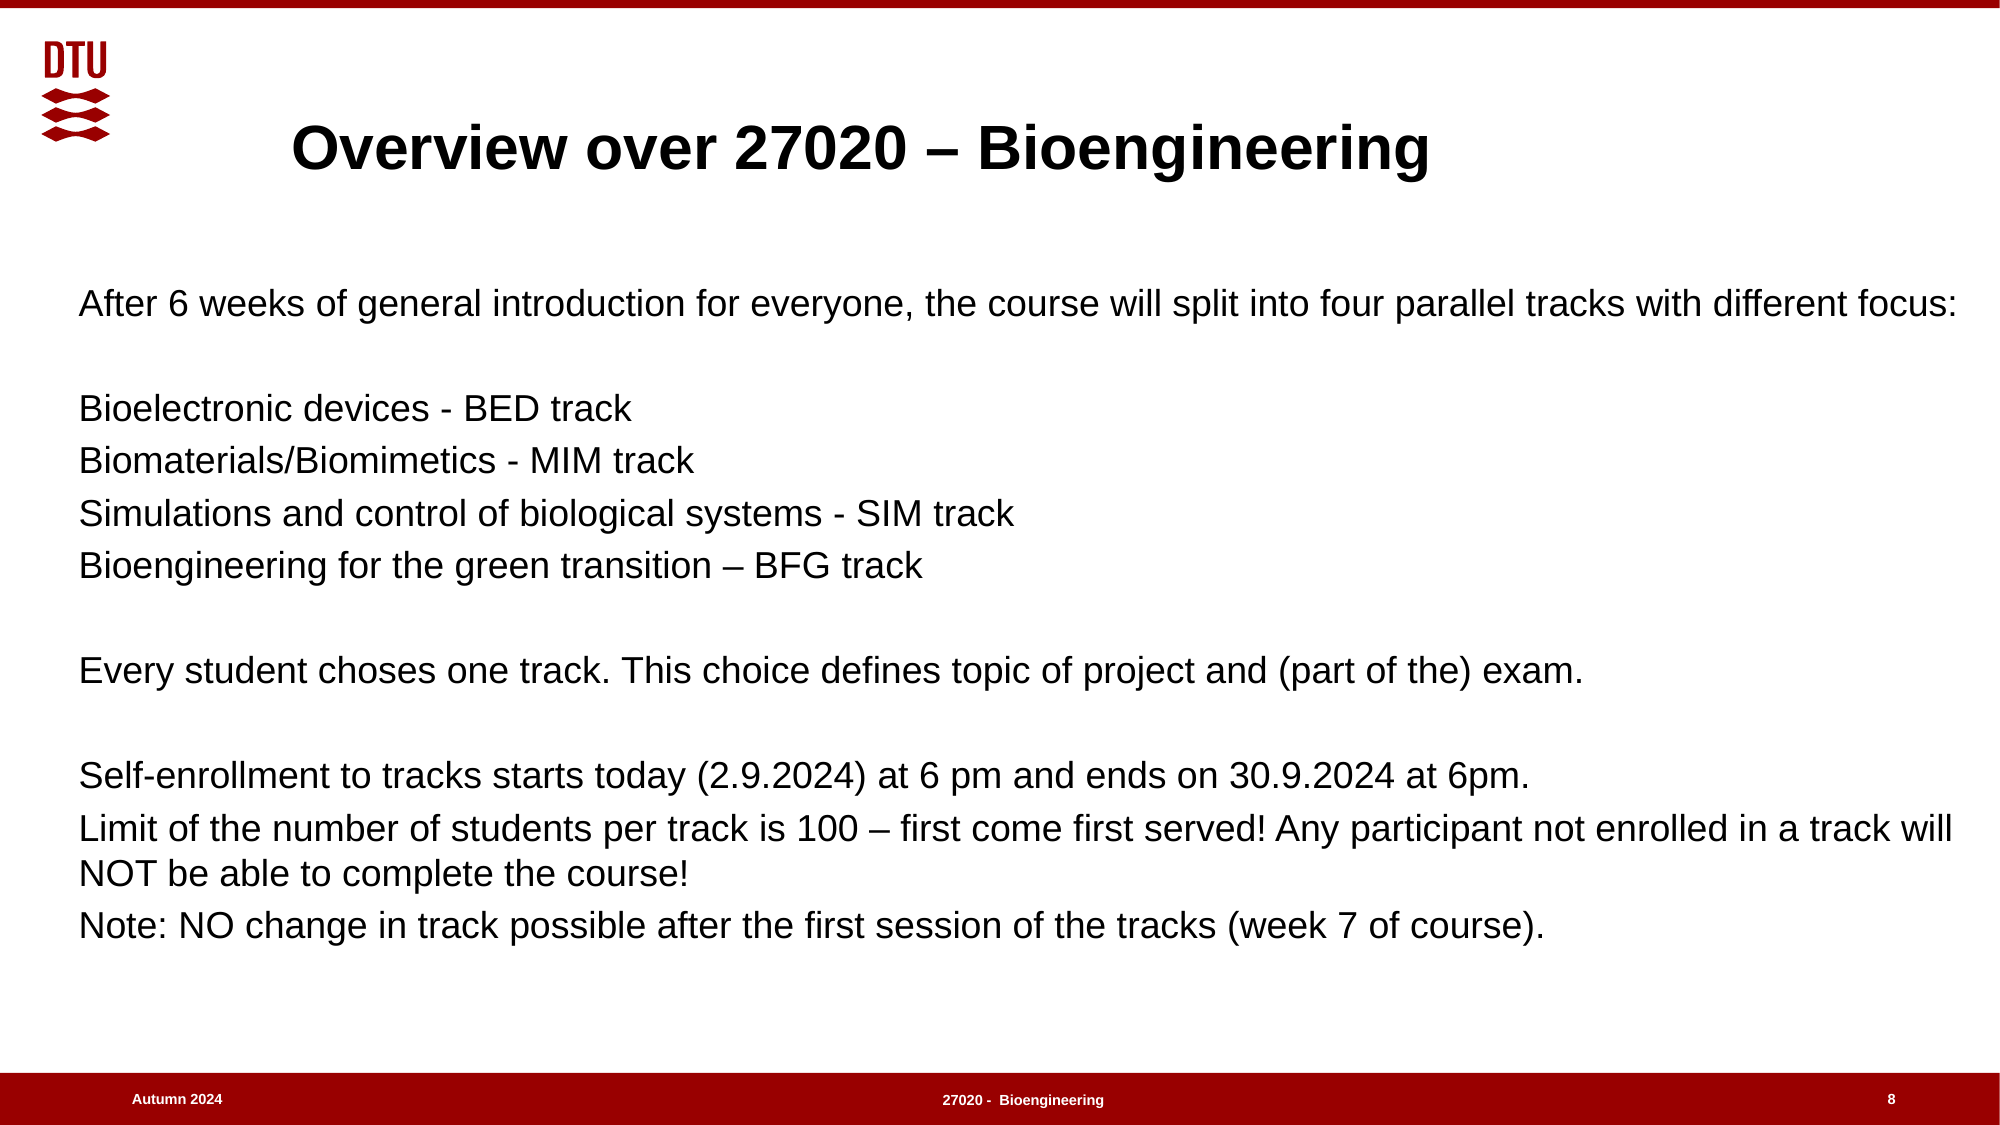

# Overview over 27020 – Bioengineering
After 6 weeks of general introduction for everyone, the course will split into four parallel tracks with different focus:

Bioelectronic devices - BED track
Biomaterials/Biomimetics - MIM track
Simulations and control of biological systems - SIM track
Bioengineering for the green transition – BFG track

Every student choses one track. This choice defines topic of project and (part of the) exam.

Self-enrollment to tracks starts today (2.9.2024) at 6 pm and ends on 30.9.2024 at 6pm.
Limit of the number of students per track is 100 – first come first served! Any participant not enrolled in a track will NOT be able to complete the course!
Note: NO change in track possible after the first session of the tracks (week 7 of course).

8